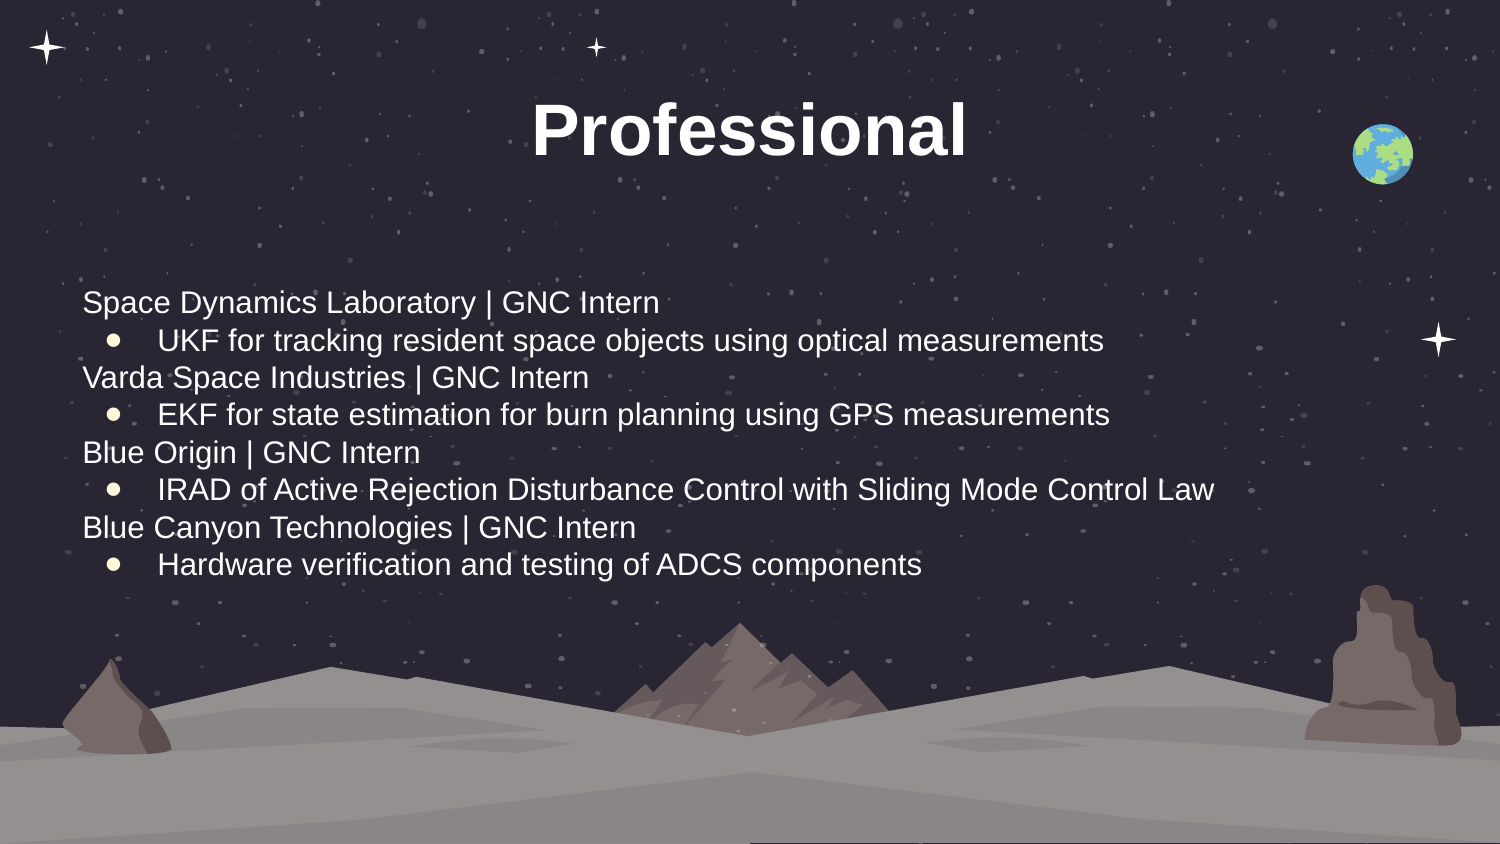

# Professional

Space Dynamics Laboratory | GNC Intern
UKF for tracking resident space objects using optical measurements
Varda Space Industries | GNC Intern
EKF for state estimation for burn planning using GPS measurements
Blue Origin | GNC Intern
IRAD of Active Rejection Disturbance Control with Sliding Mode Control Law
Blue Canyon Technologies | GNC Intern
Hardware verification and testing of ADCS components